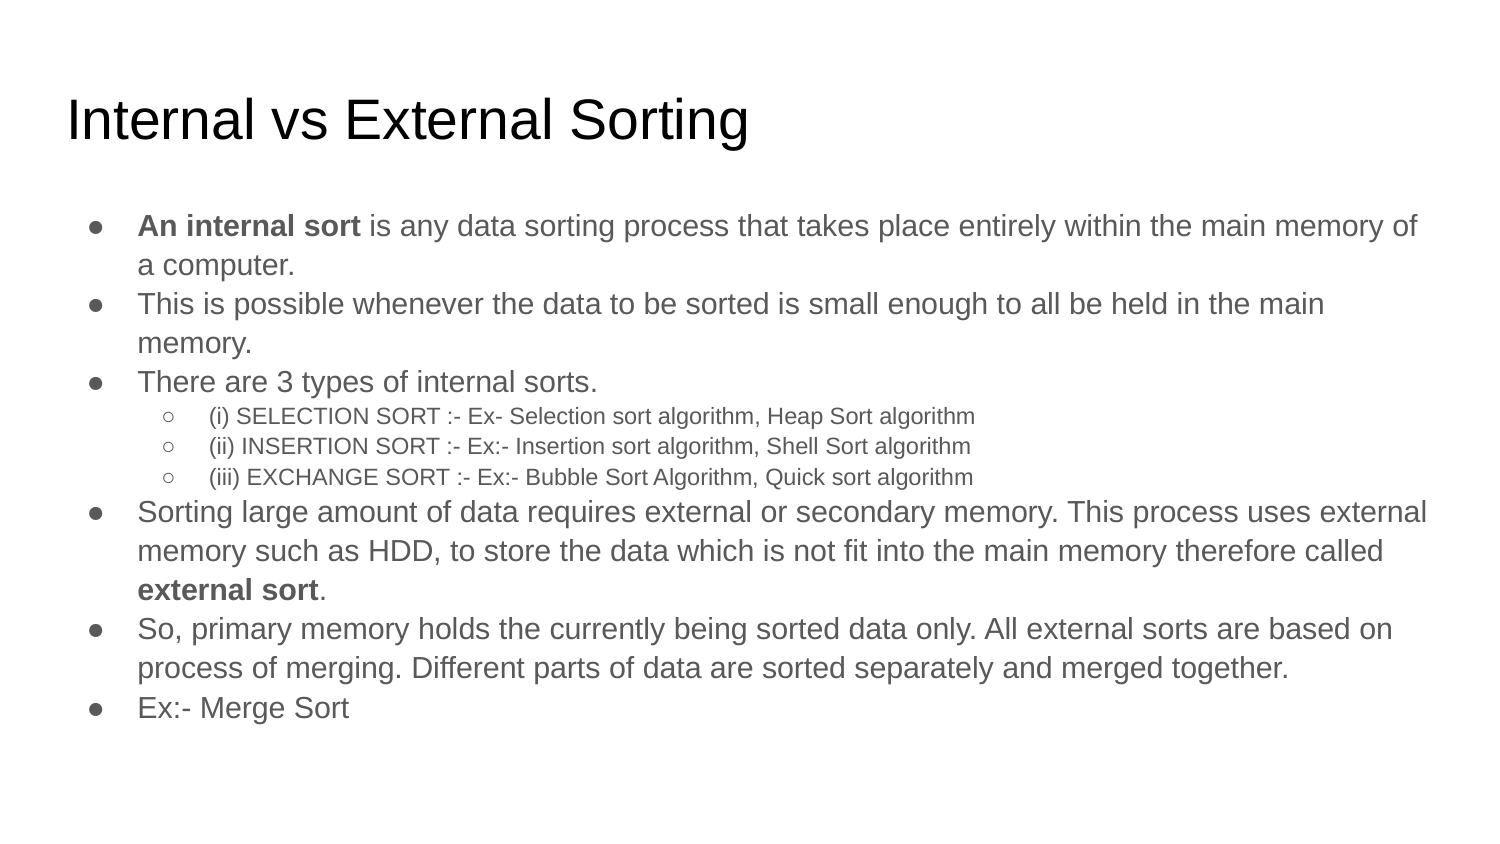

# Internal vs External Sorting
An internal sort is any data sorting process that takes place entirely within the main memory of a computer.
This is possible whenever the data to be sorted is small enough to all be held in the main memory.
There are 3 types of internal sorts.
(i) SELECTION SORT :- Ex- Selection sort algorithm, Heap Sort algorithm
(ii) INSERTION SORT :- Ex:- Insertion sort algorithm, Shell Sort algorithm
(iii) EXCHANGE SORT :- Ex:- Bubble Sort Algorithm, Quick sort algorithm
Sorting large amount of data requires external or secondary memory. This process uses external memory such as HDD, to store the data which is not fit into the main memory therefore called external sort.
So, primary memory holds the currently being sorted data only. All external sorts are based on process of merging. Different parts of data are sorted separately and merged together.
Ex:- Merge Sort